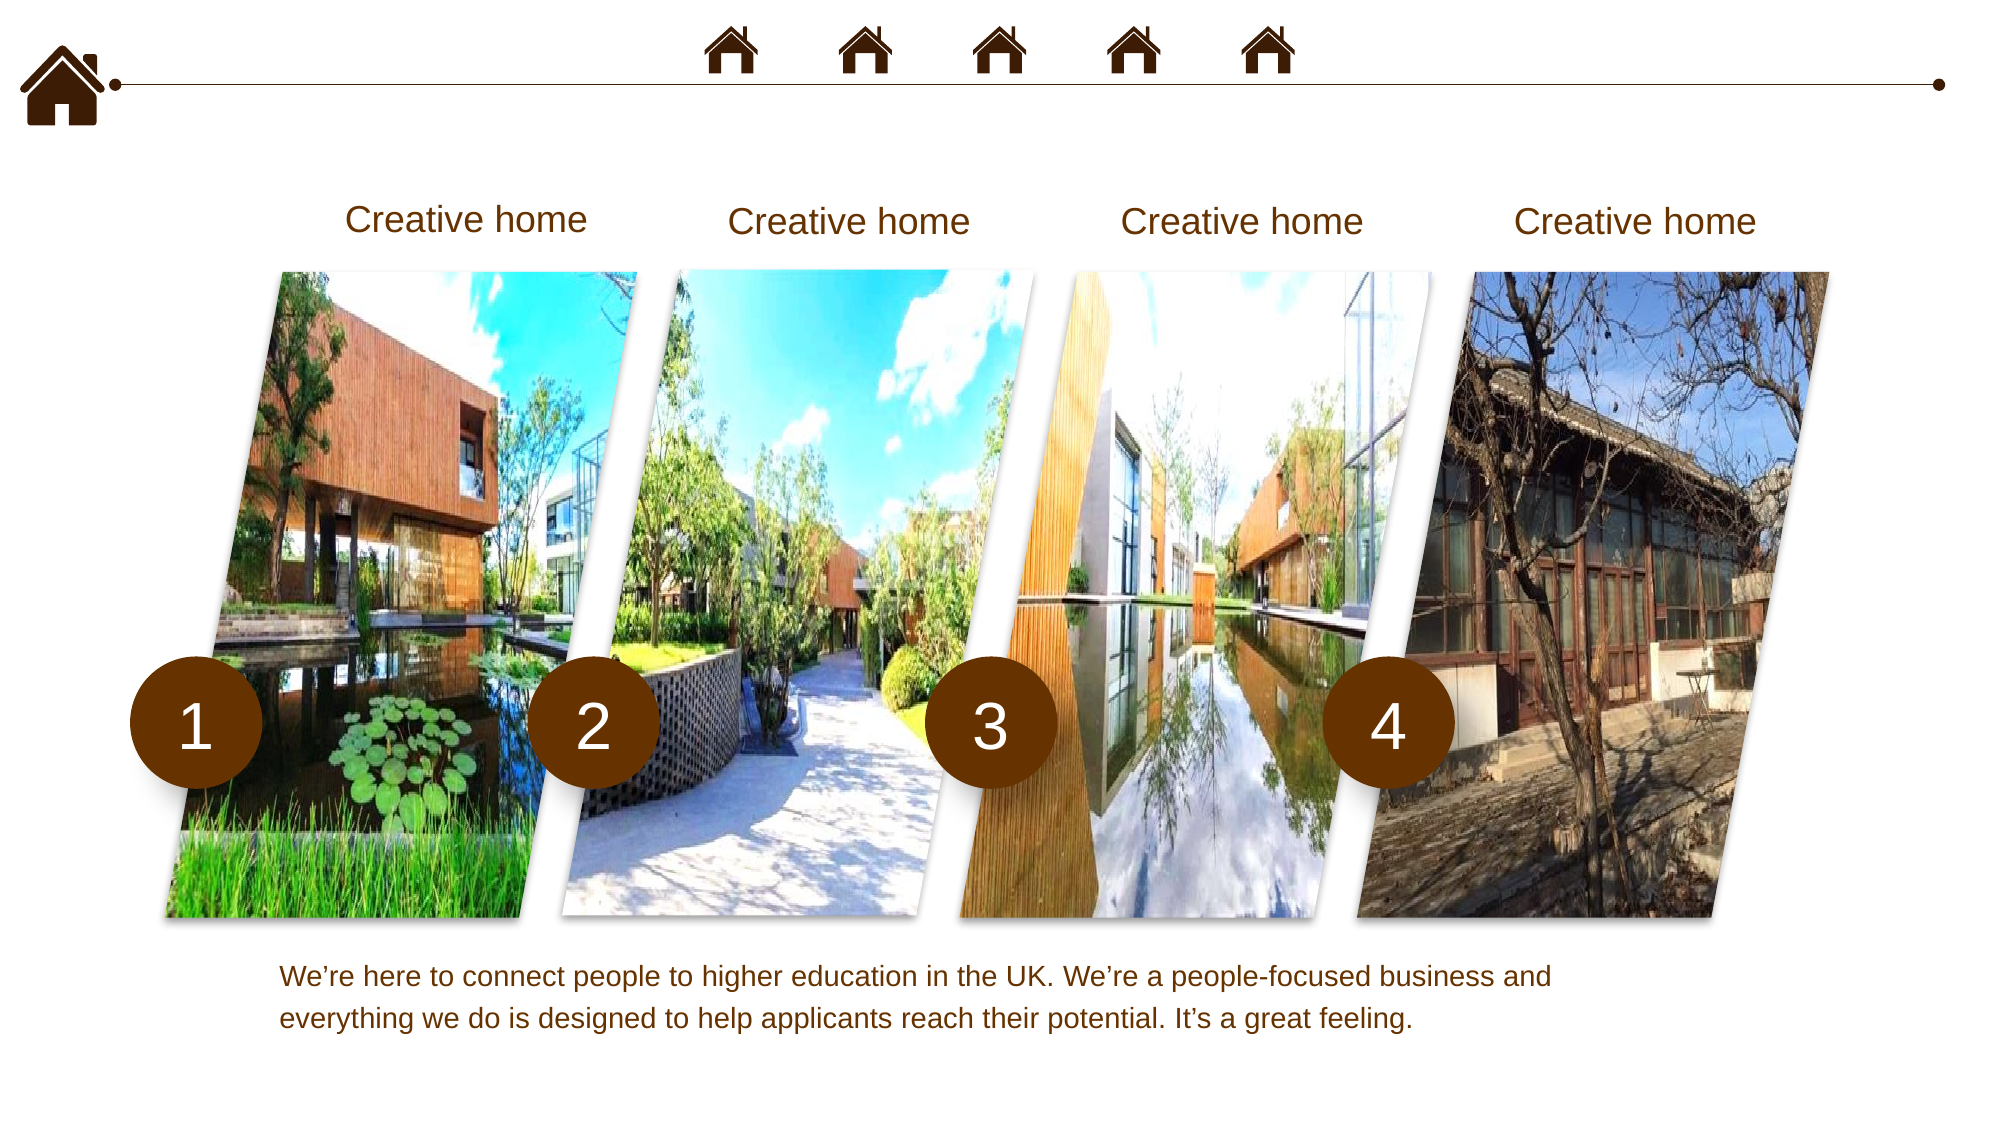

Creative home
Creative home
Creative home
Creative home

1
2
3
4
We’re here to connect people to higher education in the UK. We’re a people-focused business and everything we do is designed to help applicants reach their potential. It’s a great feeling.